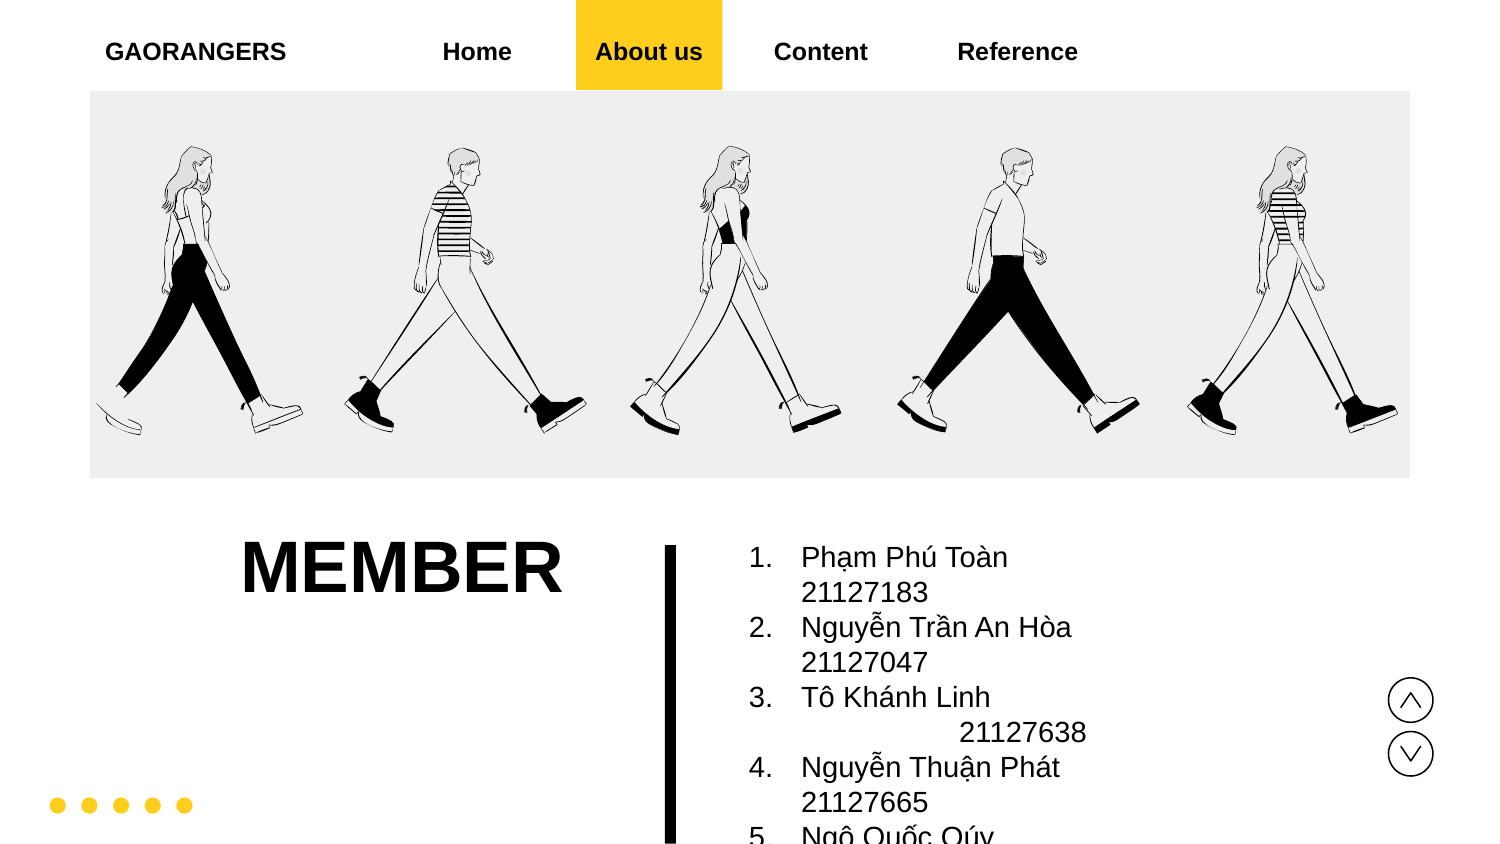

GAORANGERS
Home
About us
Content
Reference

# MEMBER
Phạm Phú Toàn 		 21127183
Nguyễn Trần An Hòa 		 21127047
Tô Khánh Linh 			 21127638
Nguyễn Thuận Phát 		 21127665
Ngô Quốc Qúy 			 21127679